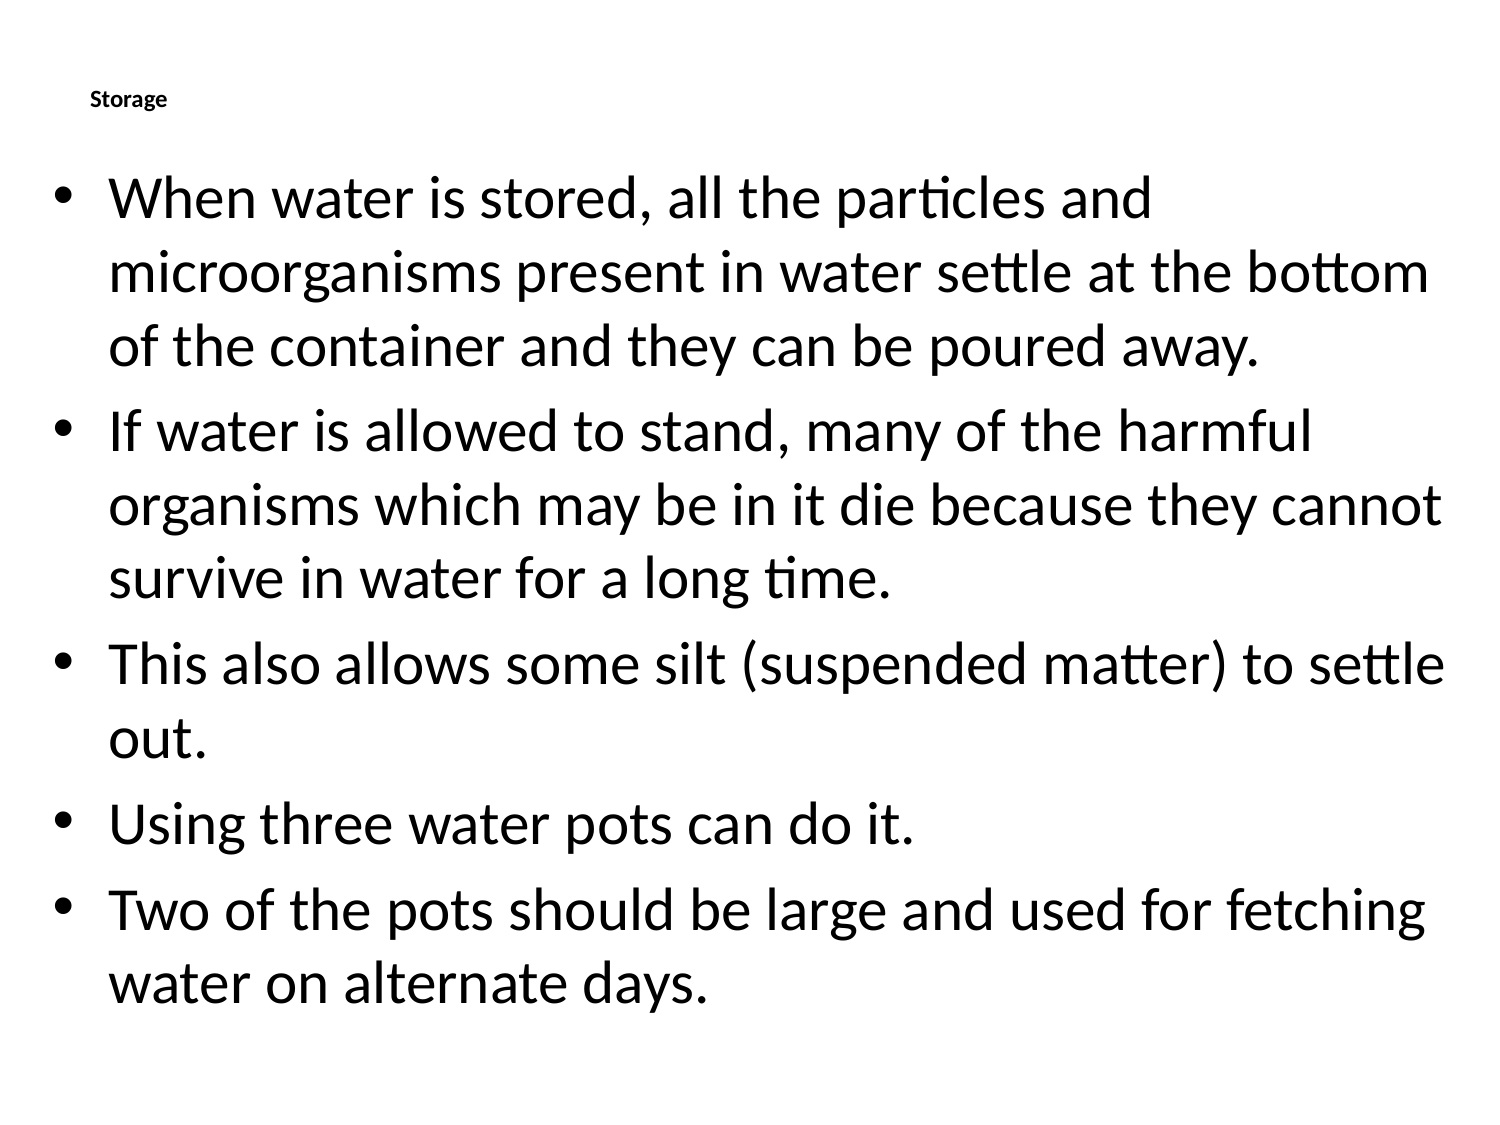

# Storage
When water is stored, all the particles and microorganisms present in water settle at the bottom of the container and they can be poured away.
If water is allowed to stand, many of the harmful organisms which may be in it die because they cannot survive in water for a long time.
This also allows some silt (suspended matter) to settle out.
Using three water pots can do it.
Two of the pots should be large and used for fetching water on alternate days.